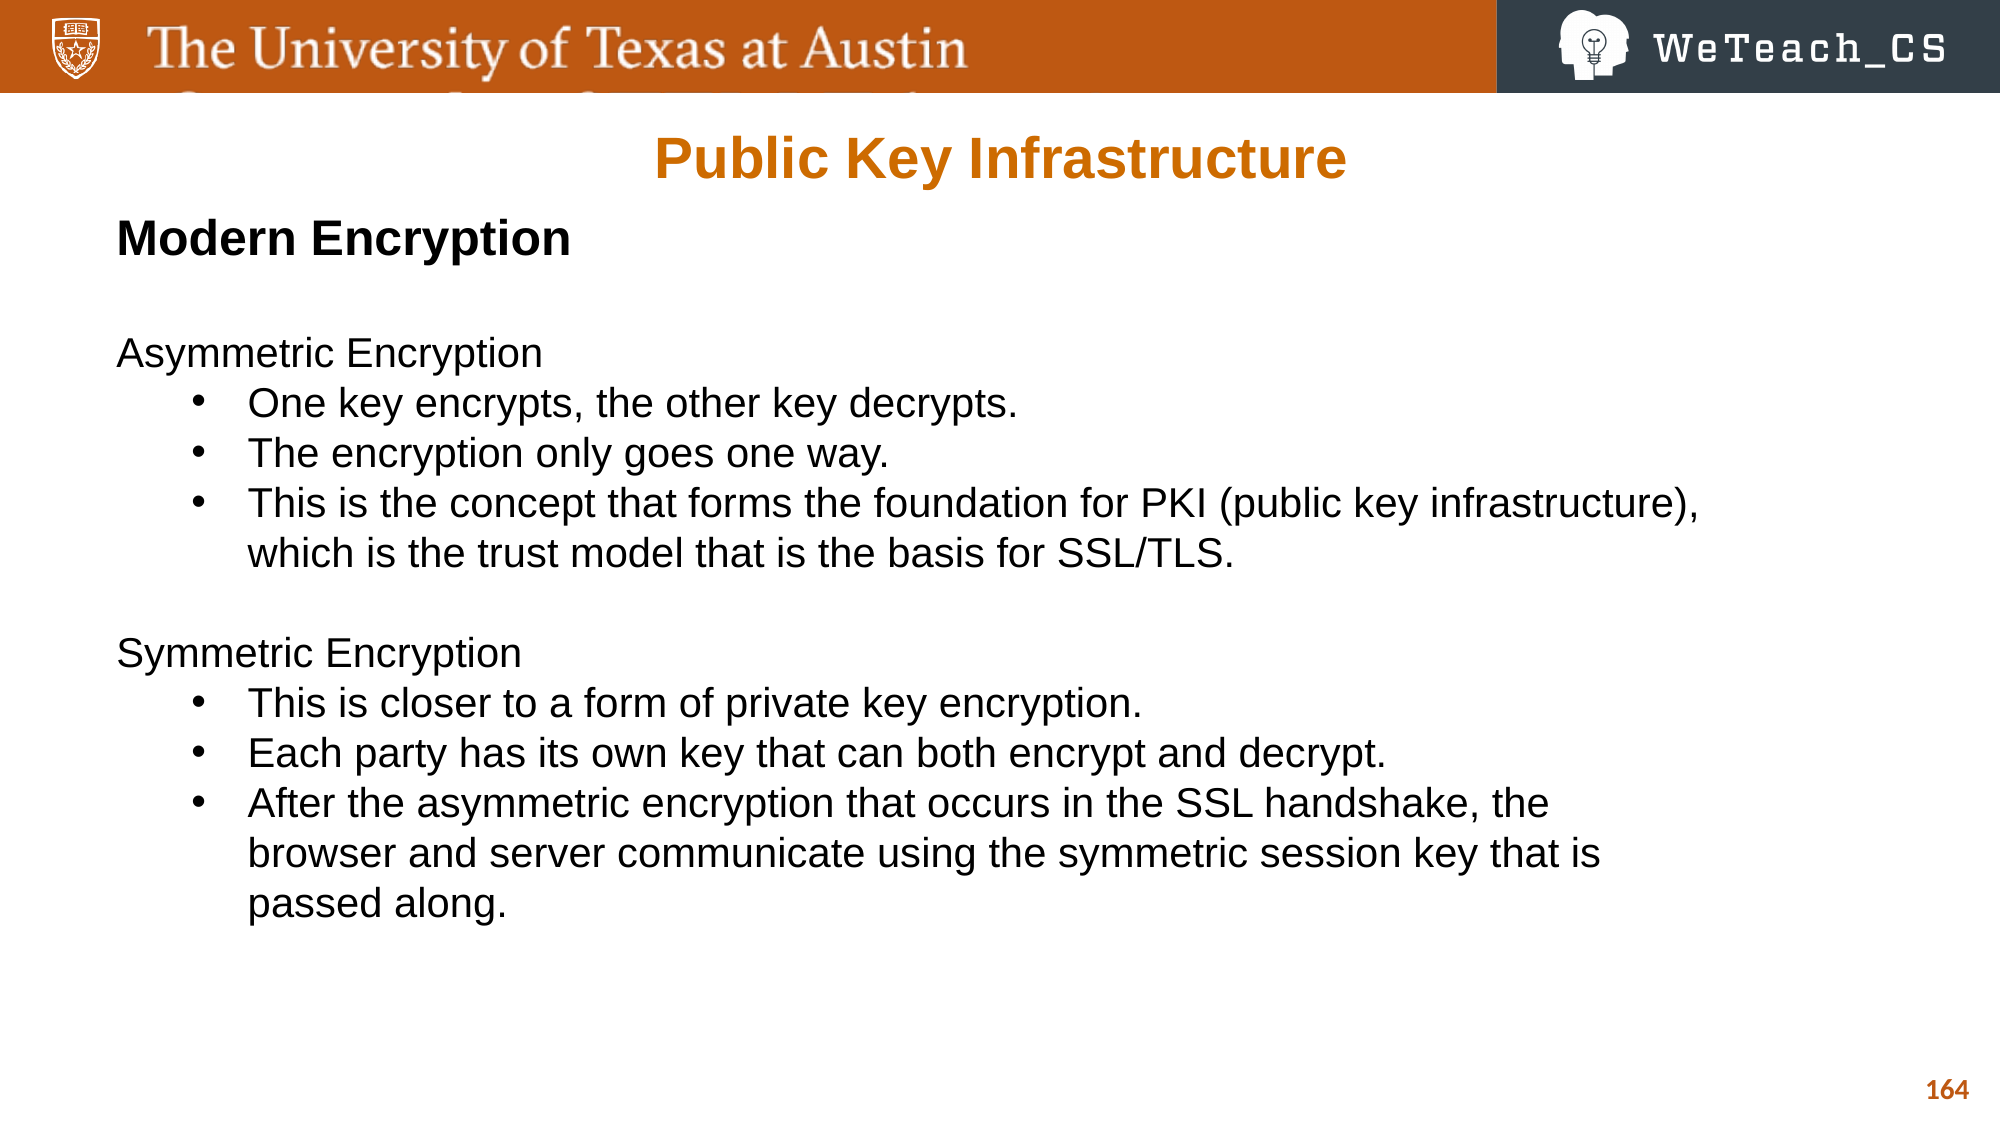

Public Key Infrastructure
Modern Encryption

Asymmetric Encryption
One key encrypts, the other key decrypts.
The encryption only goes one way.
This is the concept that forms the foundation for PKI (public key infrastructure), which is the trust model that is the basis for SSL/TLS.

Symmetric Encryption
This is closer to a form of private key encryption.
Each party has its own key that can both encrypt and decrypt.
After the asymmetric encryption that occurs in the SSL handshake, the browser and server communicate using the symmetric session key that is passed along.